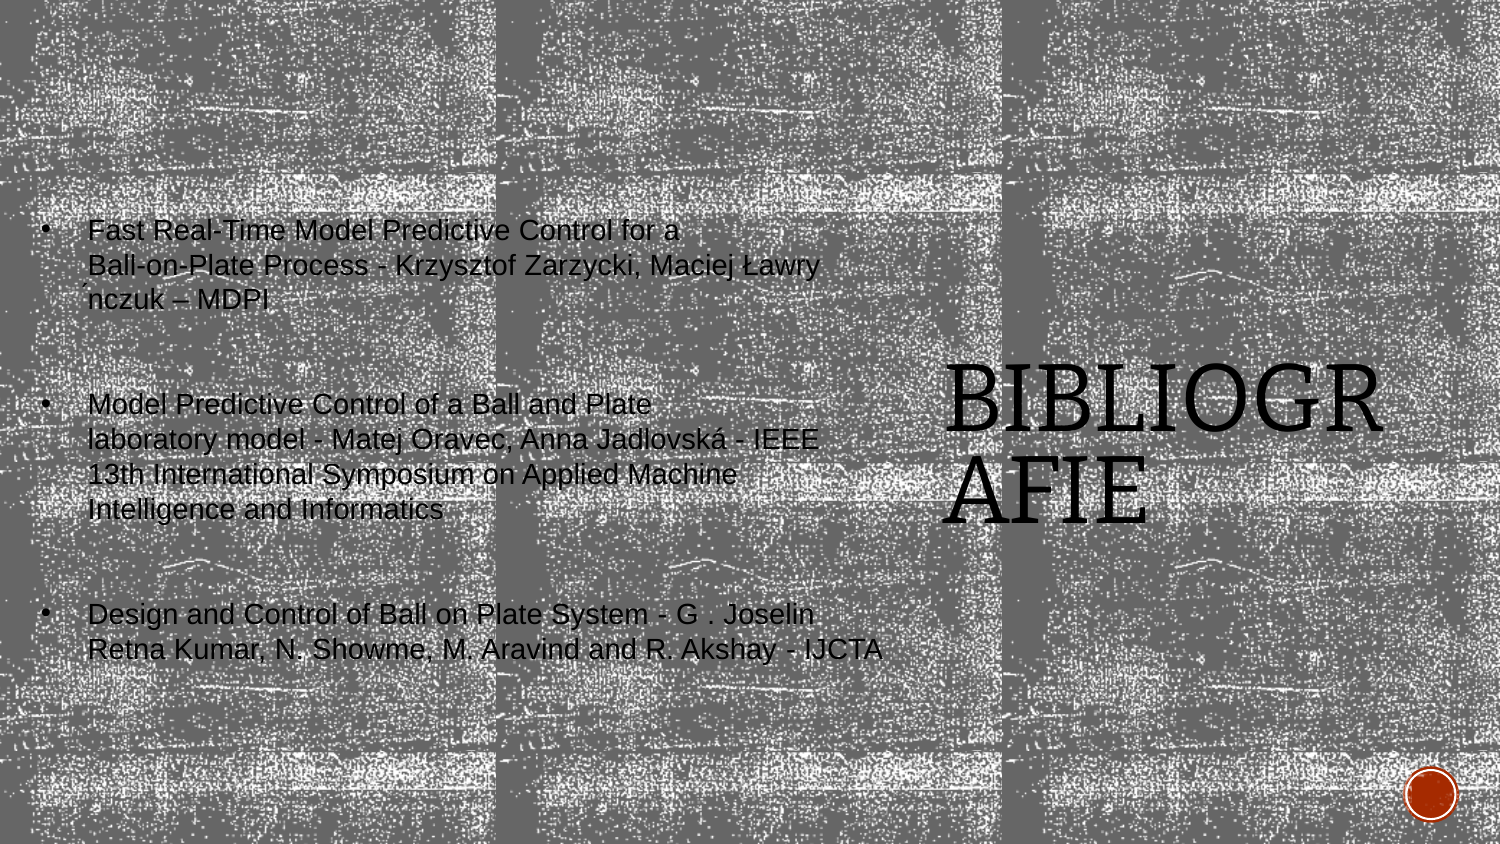

# Bibliografie

Fast Real-Time Model Predictive Control for a
Ball-on-Plate Process - Krzysztof Zarzycki, Maciej Ławry ́nczuk – MDPI

Model Predictive Control of a Ball and Plate
laboratory model - Matej Oravec, Anna Jadlovská - IEEE 13th International Symposium on Applied Machine Intelligence and Informatics

Design and Control of Ball on Plate System - G . Joselin Retna Kumar, N. Showme, M. Aravind and R. Akshay - IJCTA